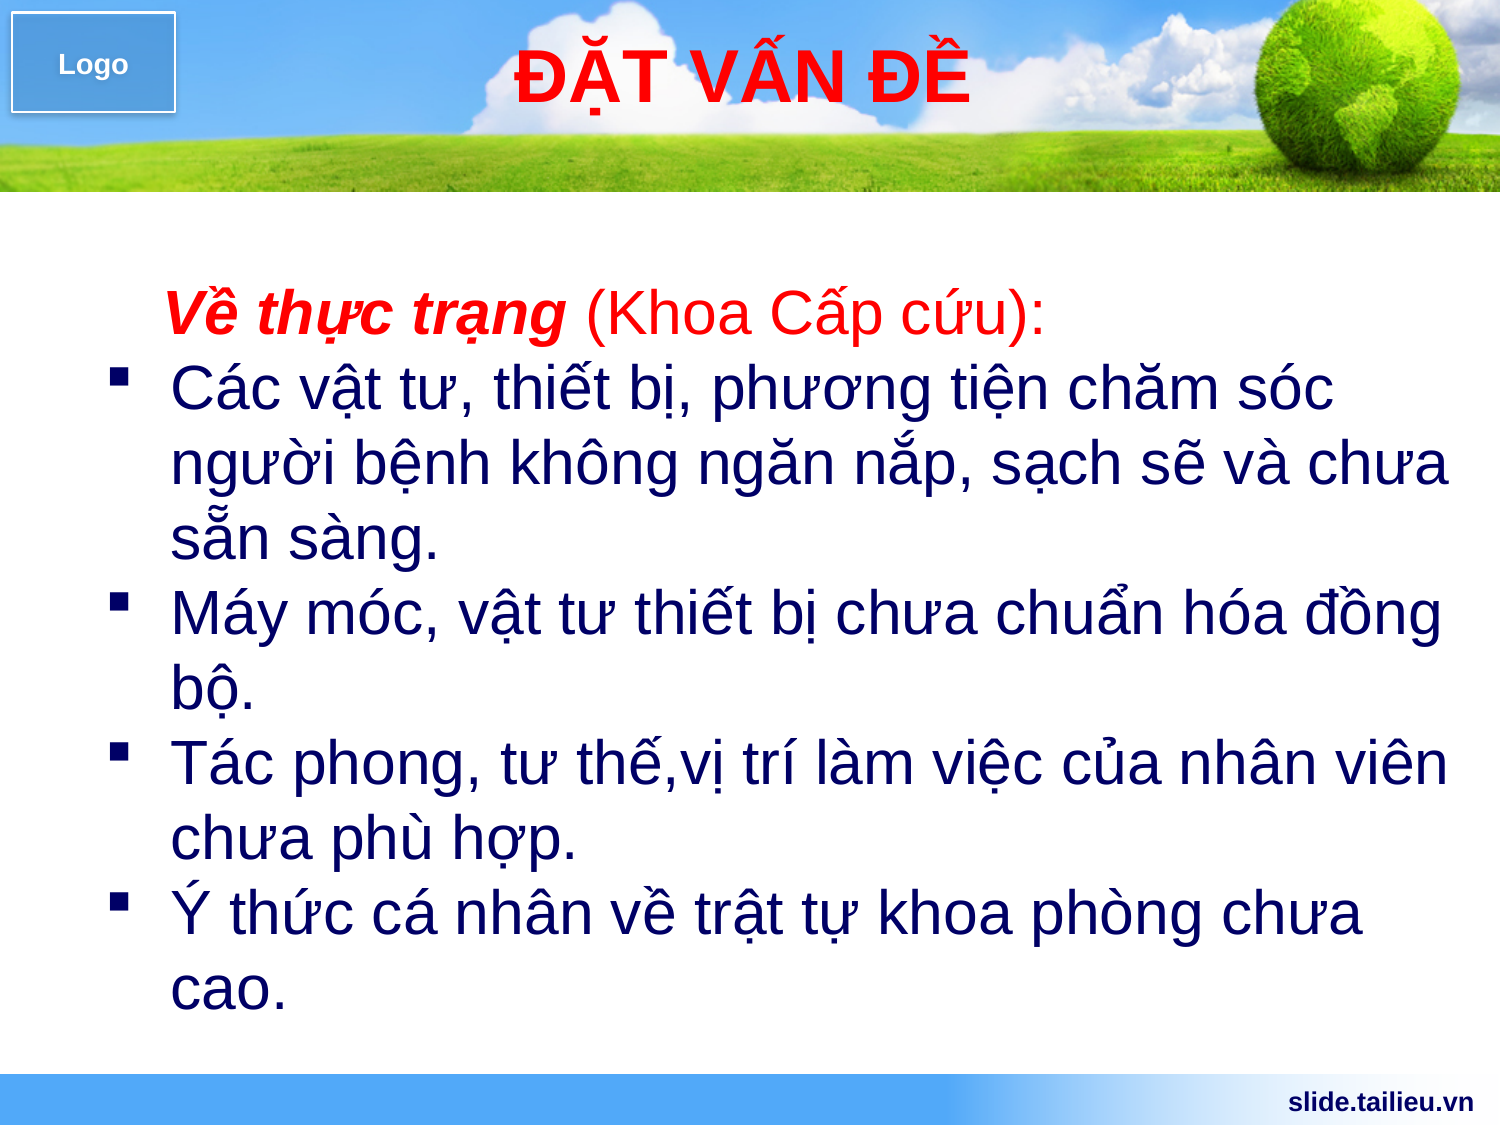

ĐẶT VẤN ĐỀ

       Về thực trạng (Khoa Cấp cứu):
Các vật tư, thiết bị, phương tiện chăm sóc người bệnh không ngăn nắp, sạch sẽ và chưa sẵn sàng.
Máy móc, vật tư thiết bị chưa chuẩn hóa đồng bộ.
Tác phong, tư thế,vị trí làm việc của nhân viên chưa phù hợp.
Ý thức cá nhân về trật tự khoa phòng chưa cao.